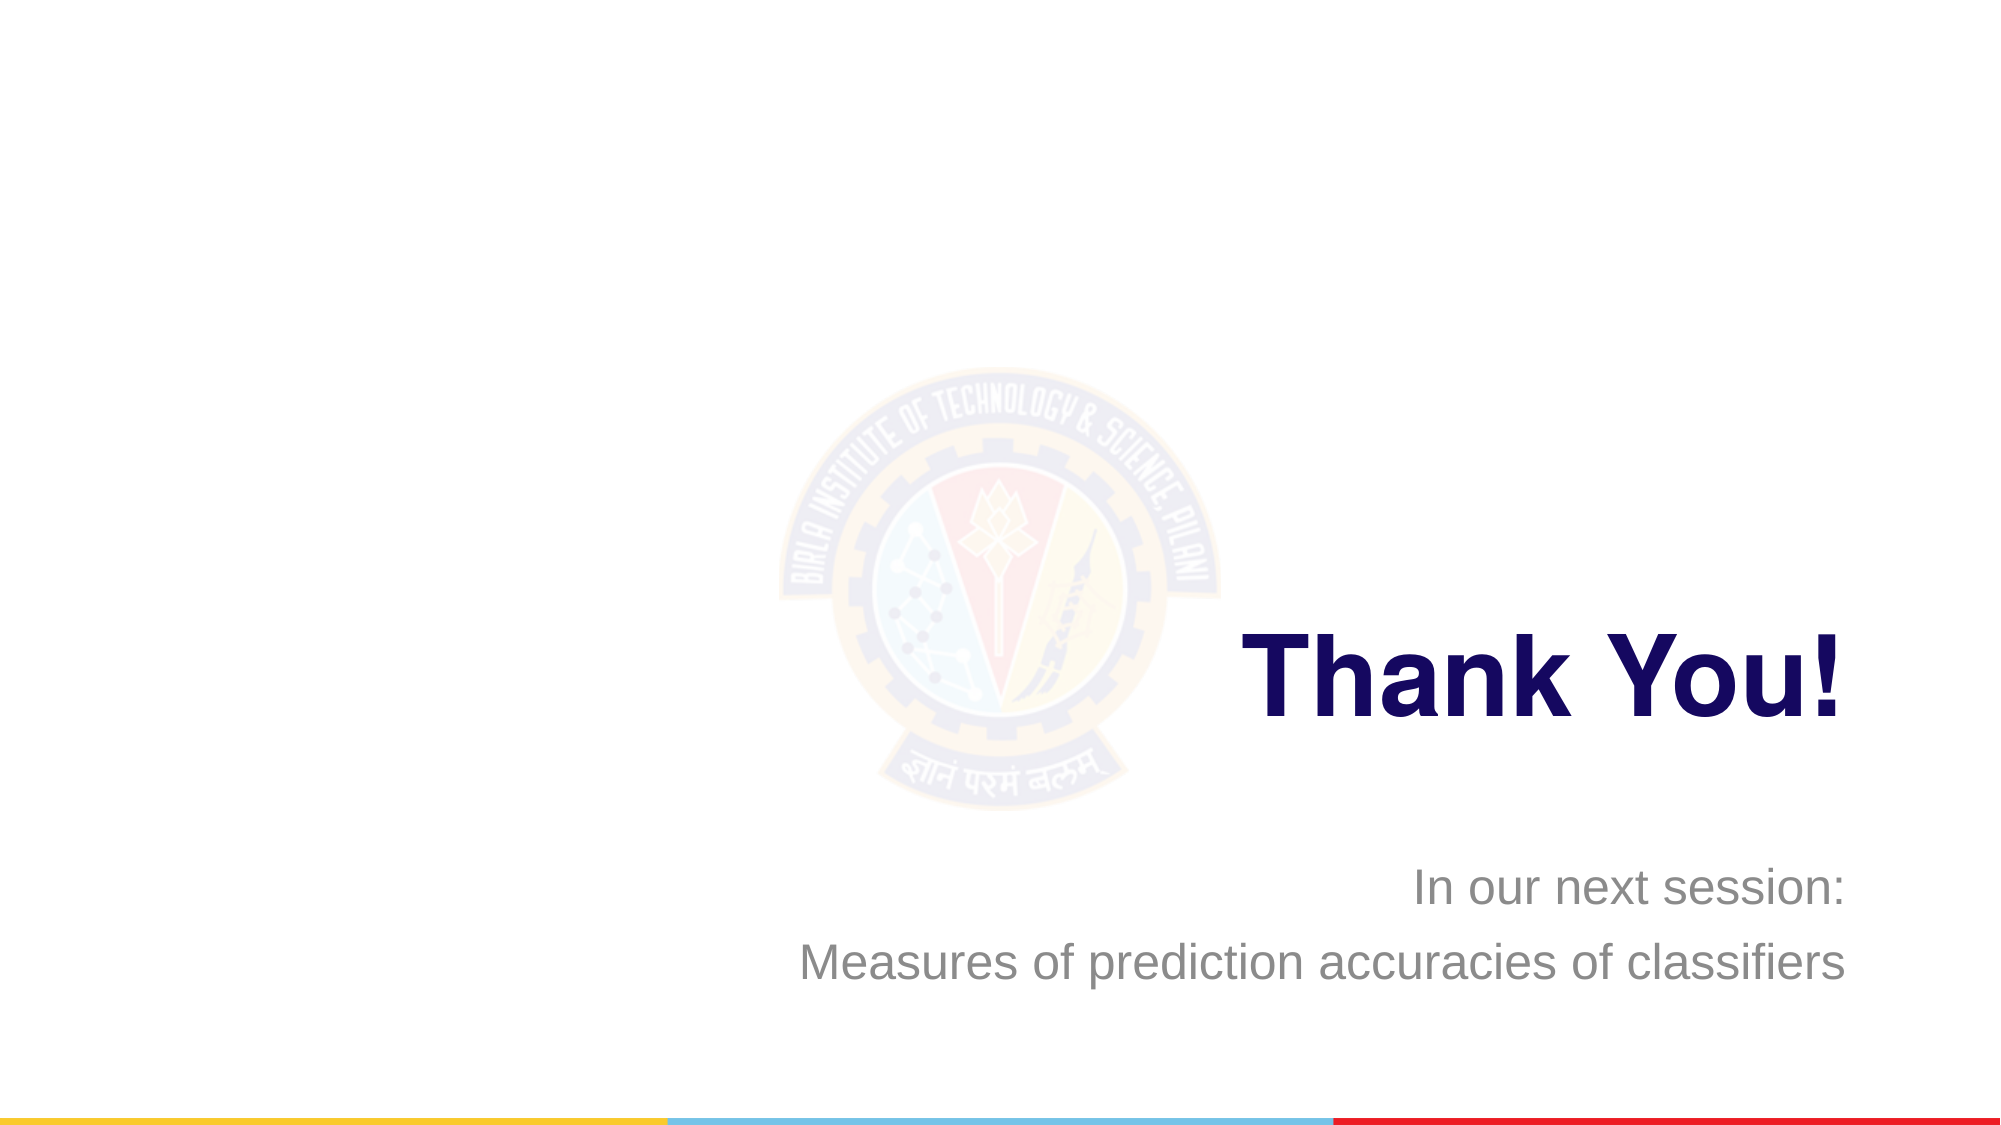

# Thank You!
In our next session:
Measures of prediction accuracies of classifiers